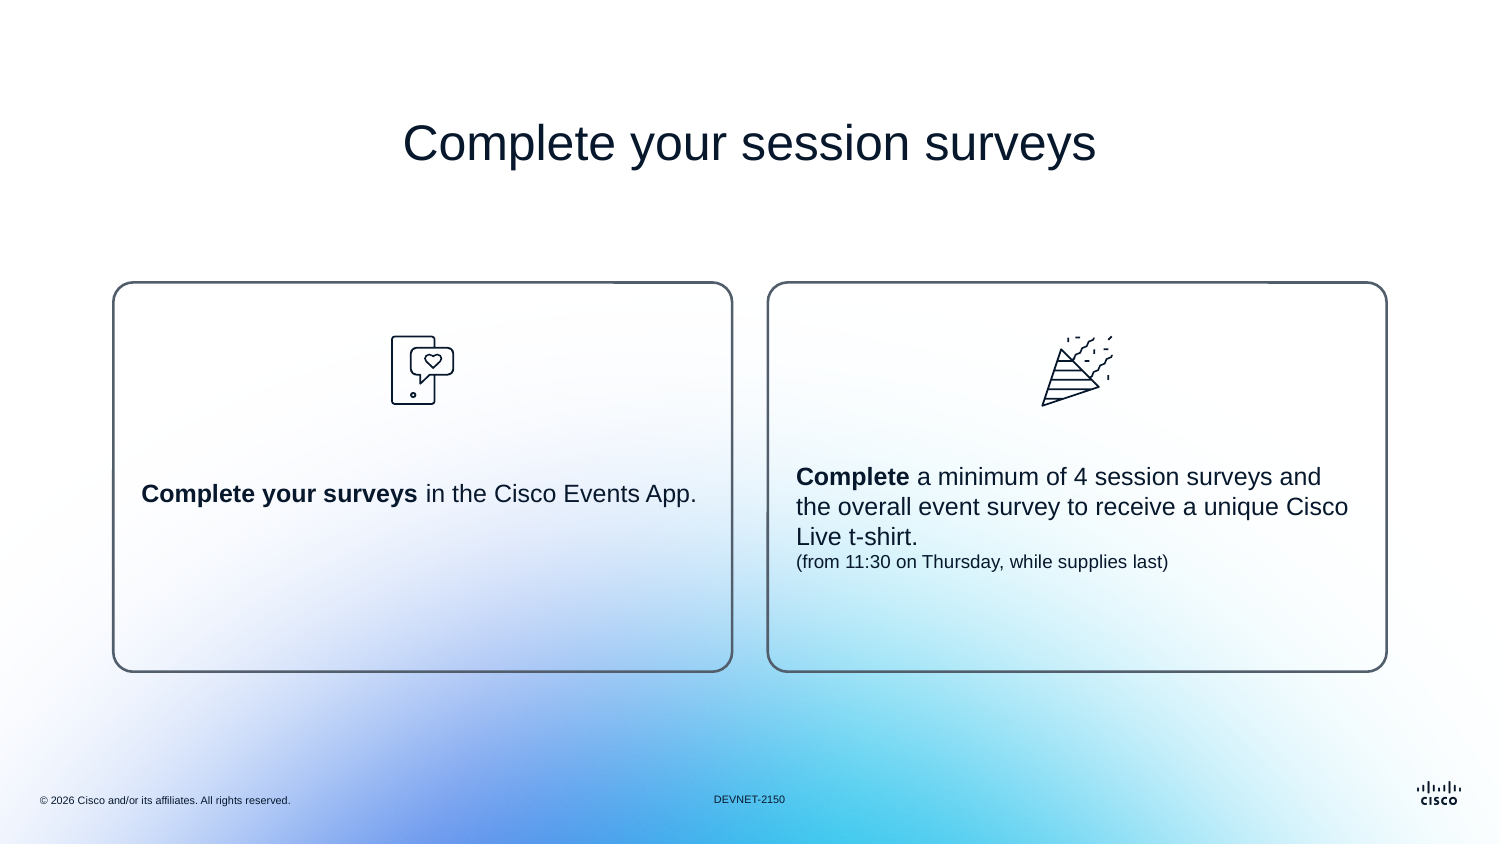

# Complete your session surveys

Complete your surveys in the Cisco Events App.

Complete a minimum of 4 session surveys and the overall event survey to receive a unique Cisco Live t-shirt.
(from 11:30 on Thursday, while supplies last)

DEVNET-2150